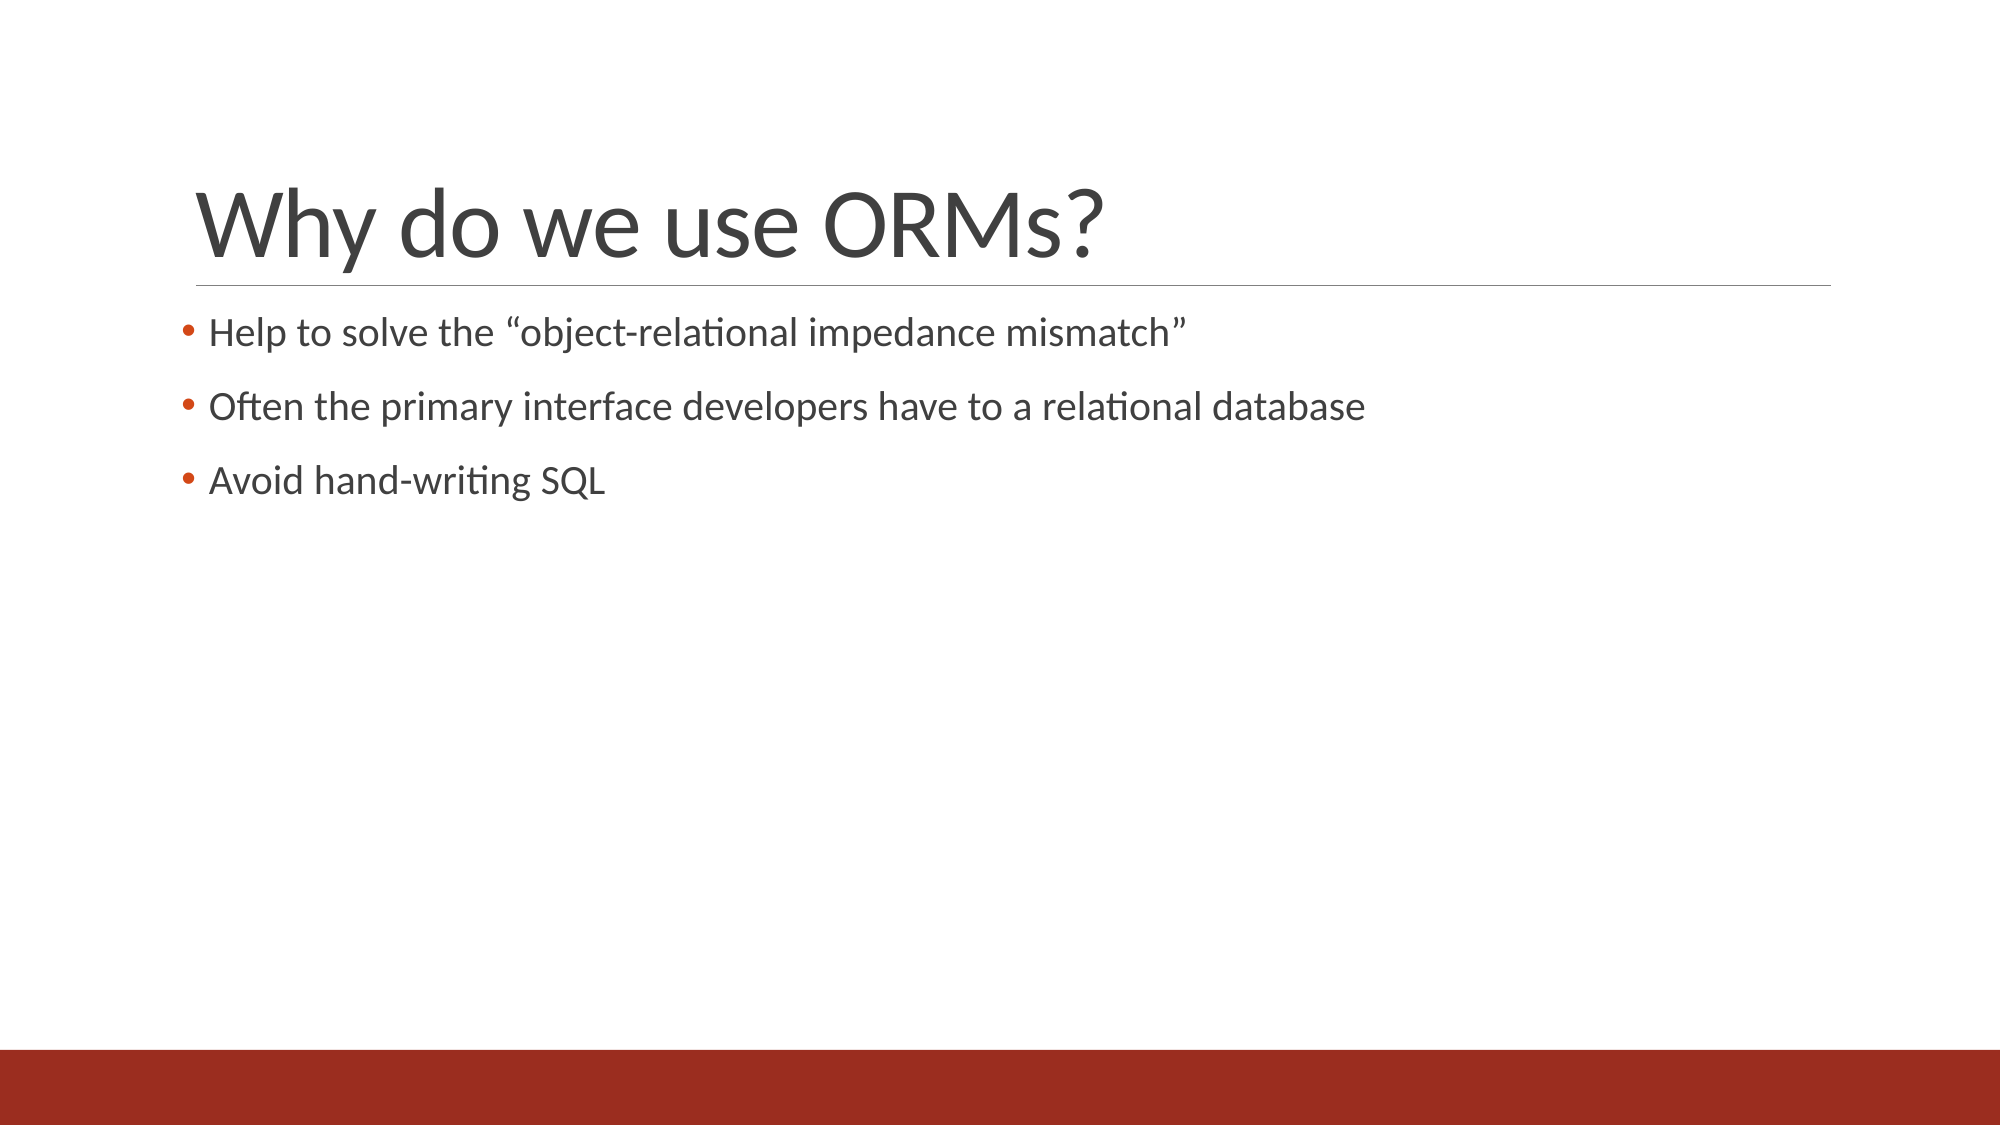

# Why do we use ORMs?
Help to solve the “object-relational impedance mismatch”
Often the primary interface developers have to a relational database
Avoid hand-writing SQL